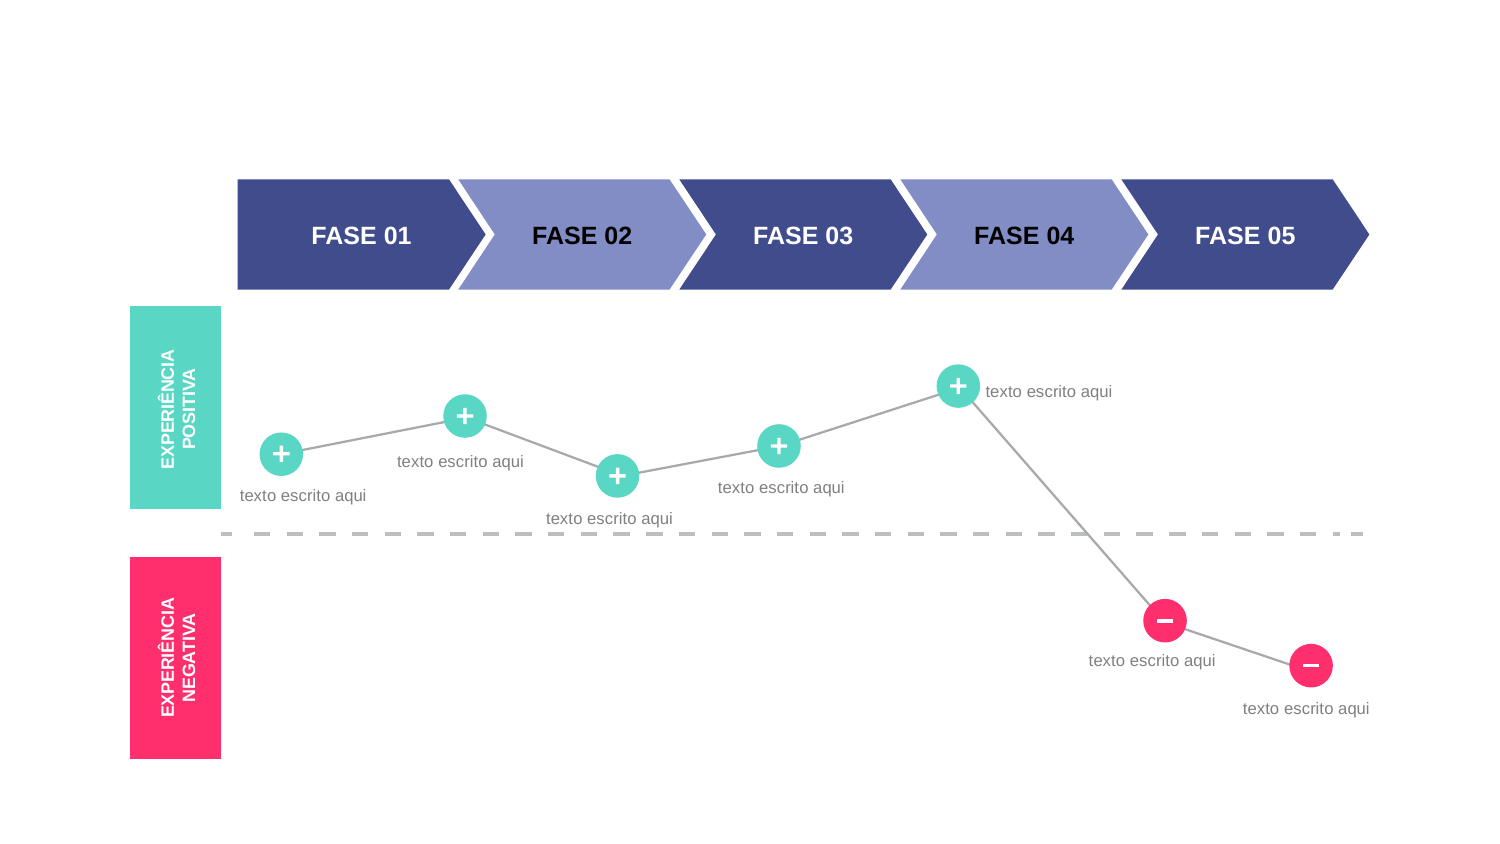

FASE 01
FASE 02
FASE 03
FASE 04
FASE 05

texto escrito aqui

EXPERIÊNCIA
POSITIVA

texto escrito aqui

texto escrito aqui
texto escrito aqui
texto escrito aqui

EXPERIÊNCIA
NEGATIVA
texto escrito aqui

texto escrito aqui